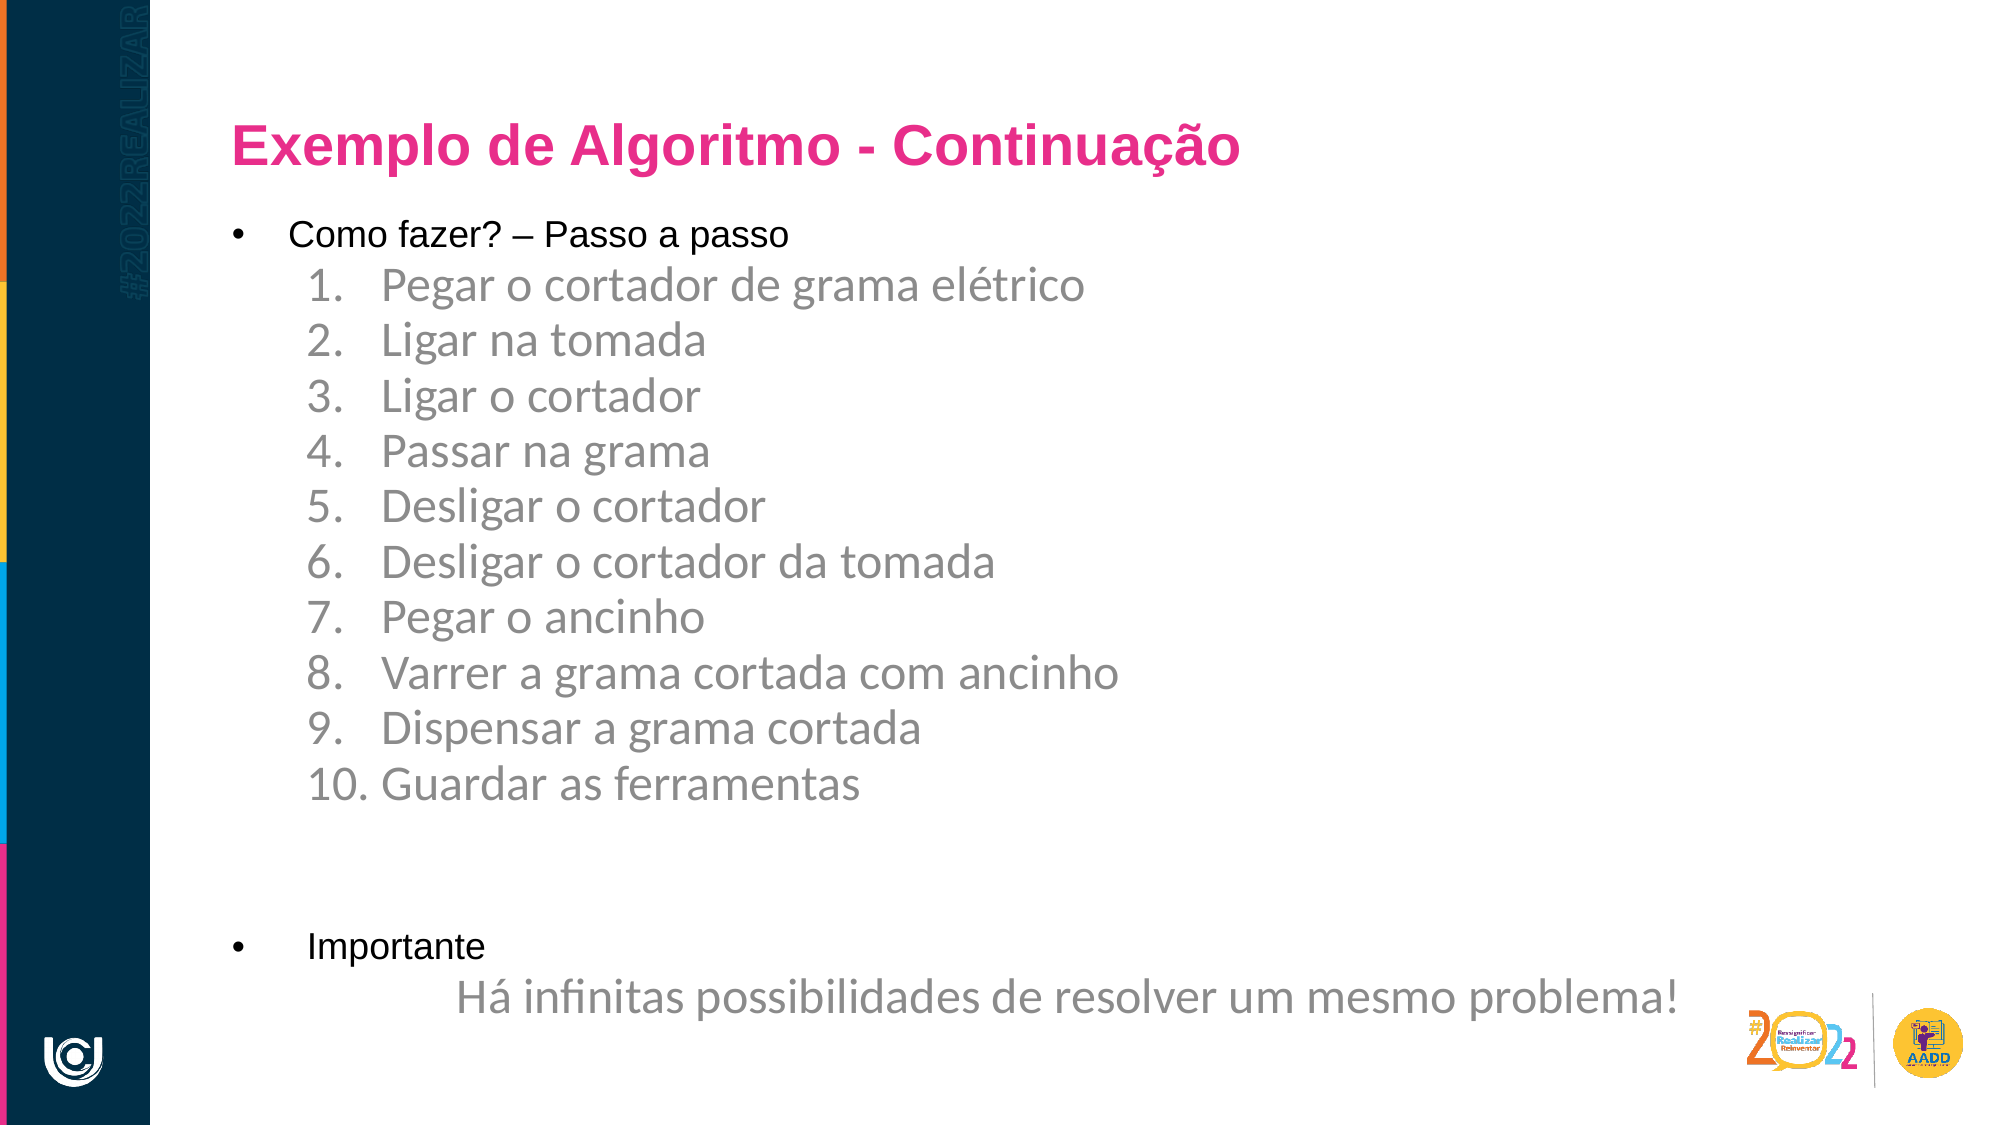

Exemplo de Algoritmo - Continuação
Como fazer? – Passo a passo
Pegar o cortador de grama elétrico
Ligar na tomada
Ligar o cortador
Passar na grama
Desligar o cortador
Desligar o cortador da tomada
Pegar o ancinho
Varrer a grama cortada com ancinho
Dispensar a grama cortada
Guardar as ferramentas

Importante
	Há infinitas possibilidades de resolver um mesmo problema!